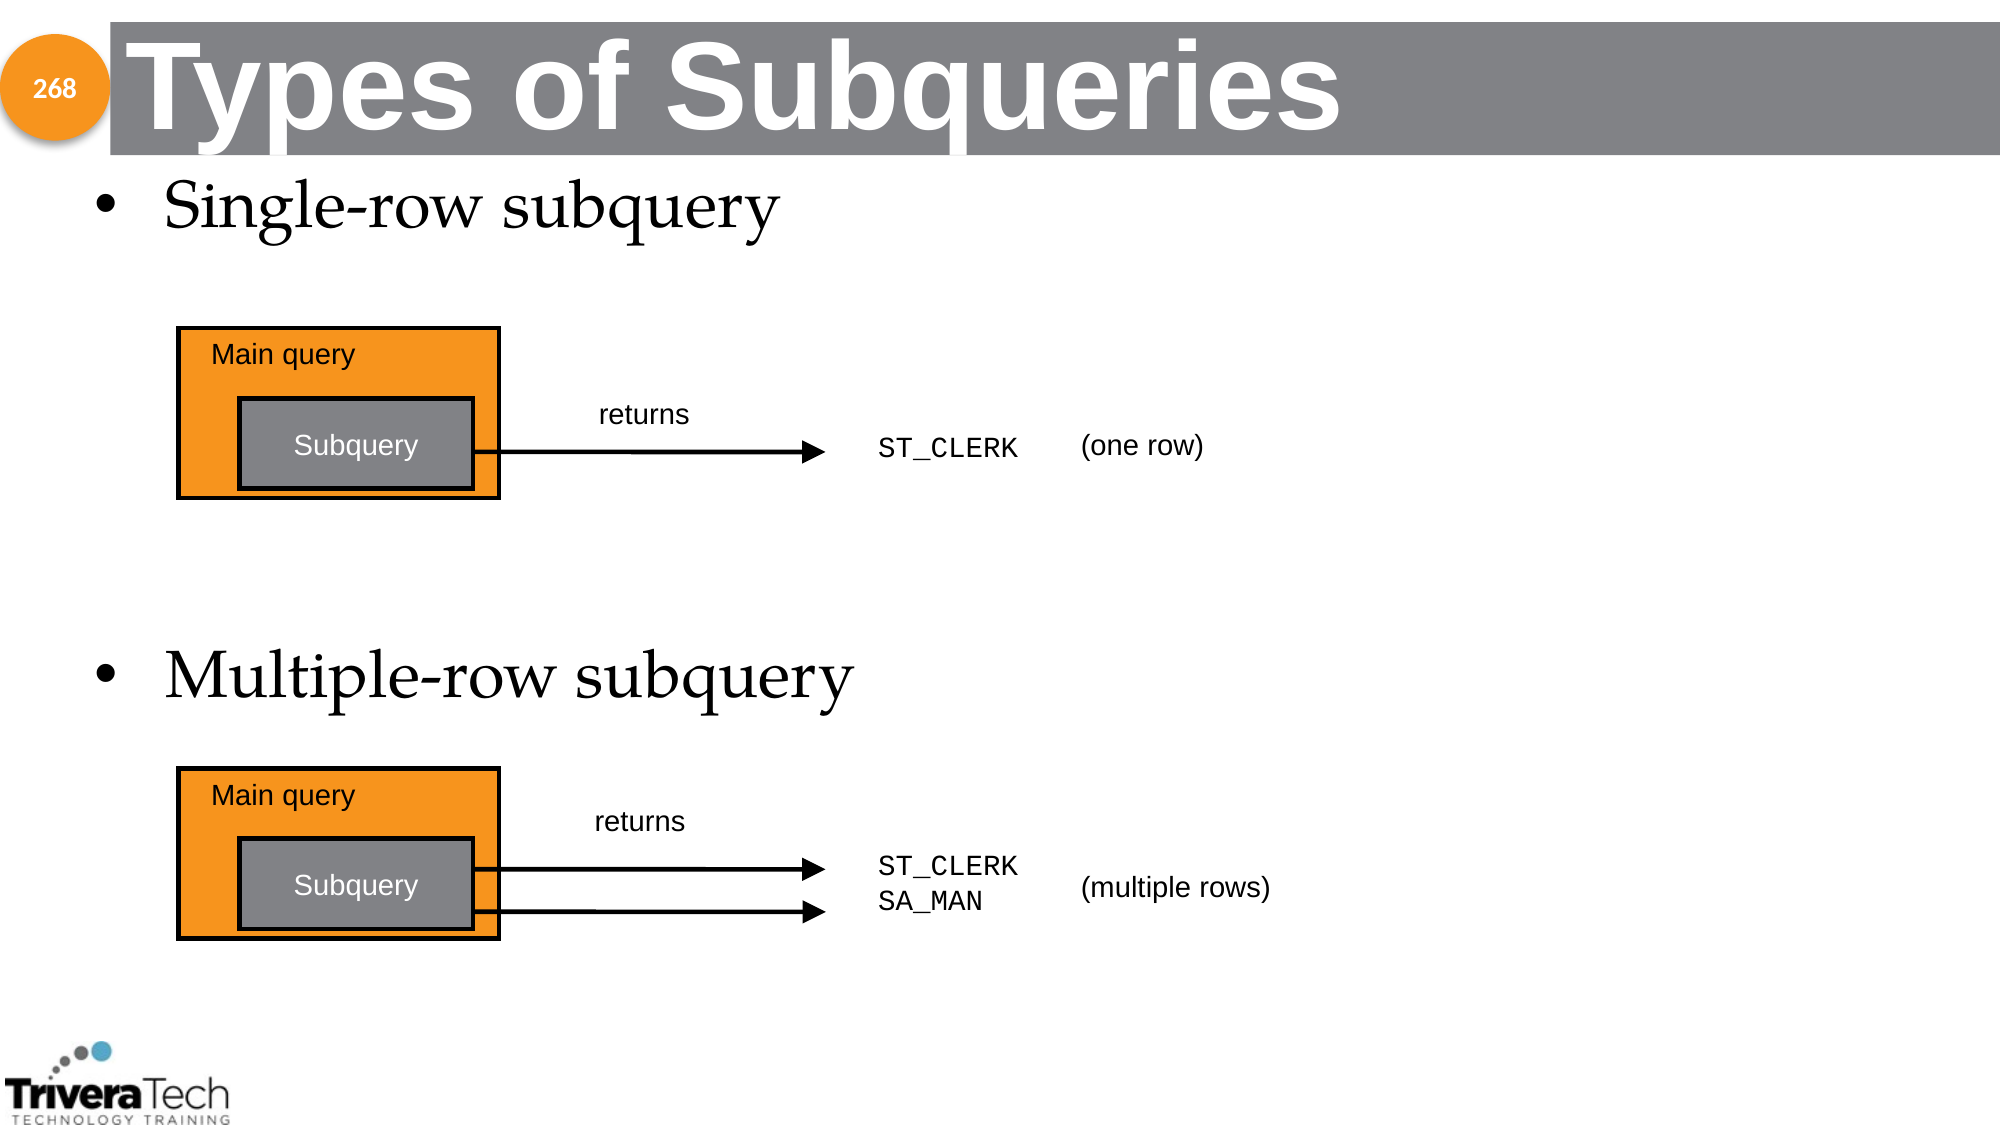

# Types of Subqueries
268
Single-row subquery

Multiple-row subquery

Main query

returns
Subquery

(one row)
ST_CLERK

Main query

returns

Subquery
ST_CLERK
SA_MAN
(multiple rows)